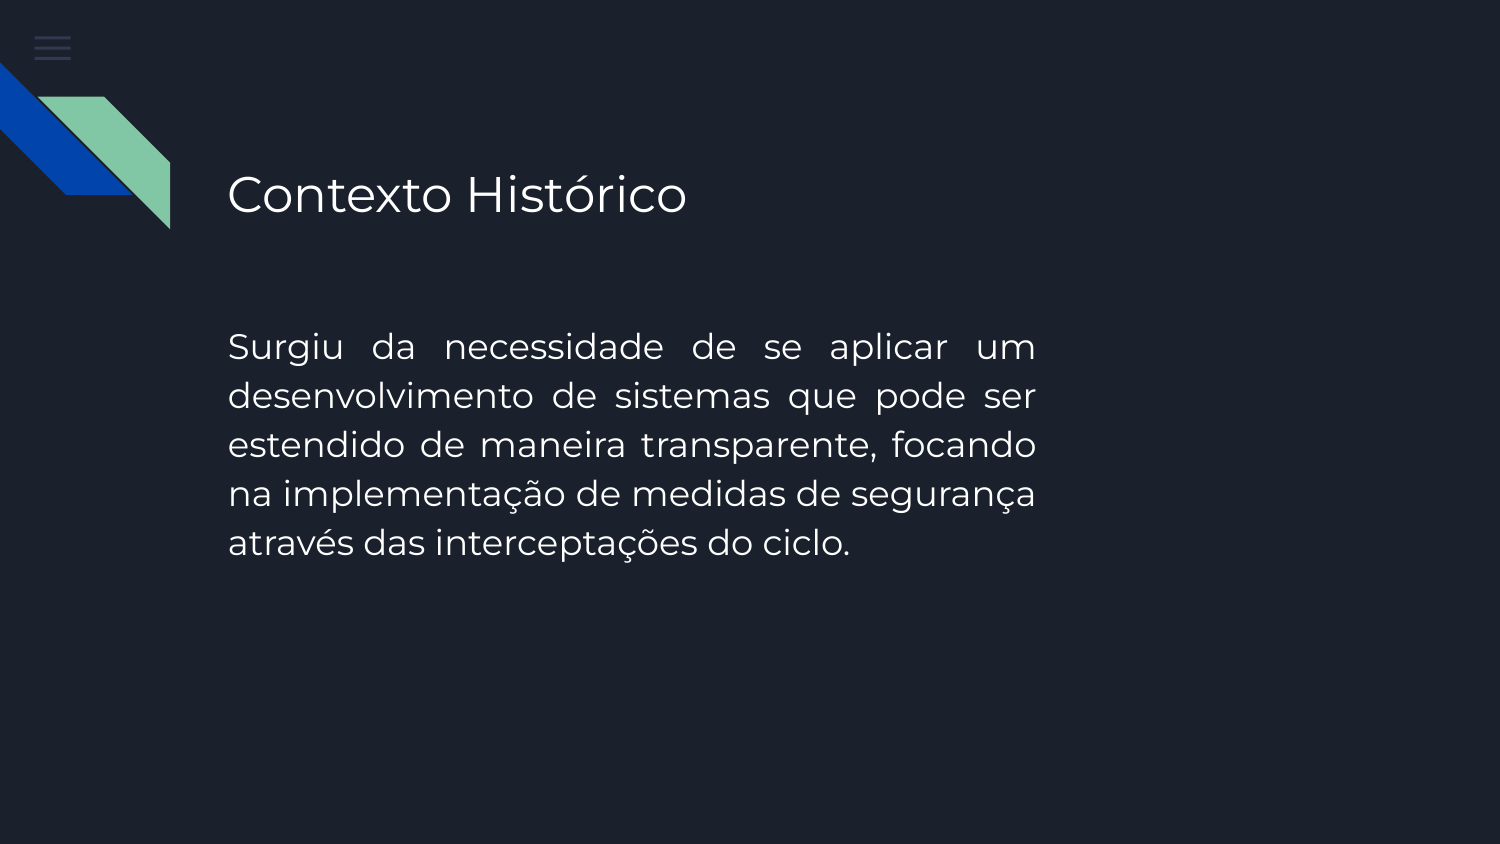

# Contexto Histórico
Surgiu da necessidade de se aplicar um desenvolvimento de sistemas que pode ser estendido de maneira transparente, focando na implementação de medidas de segurança através das interceptações do ciclo.